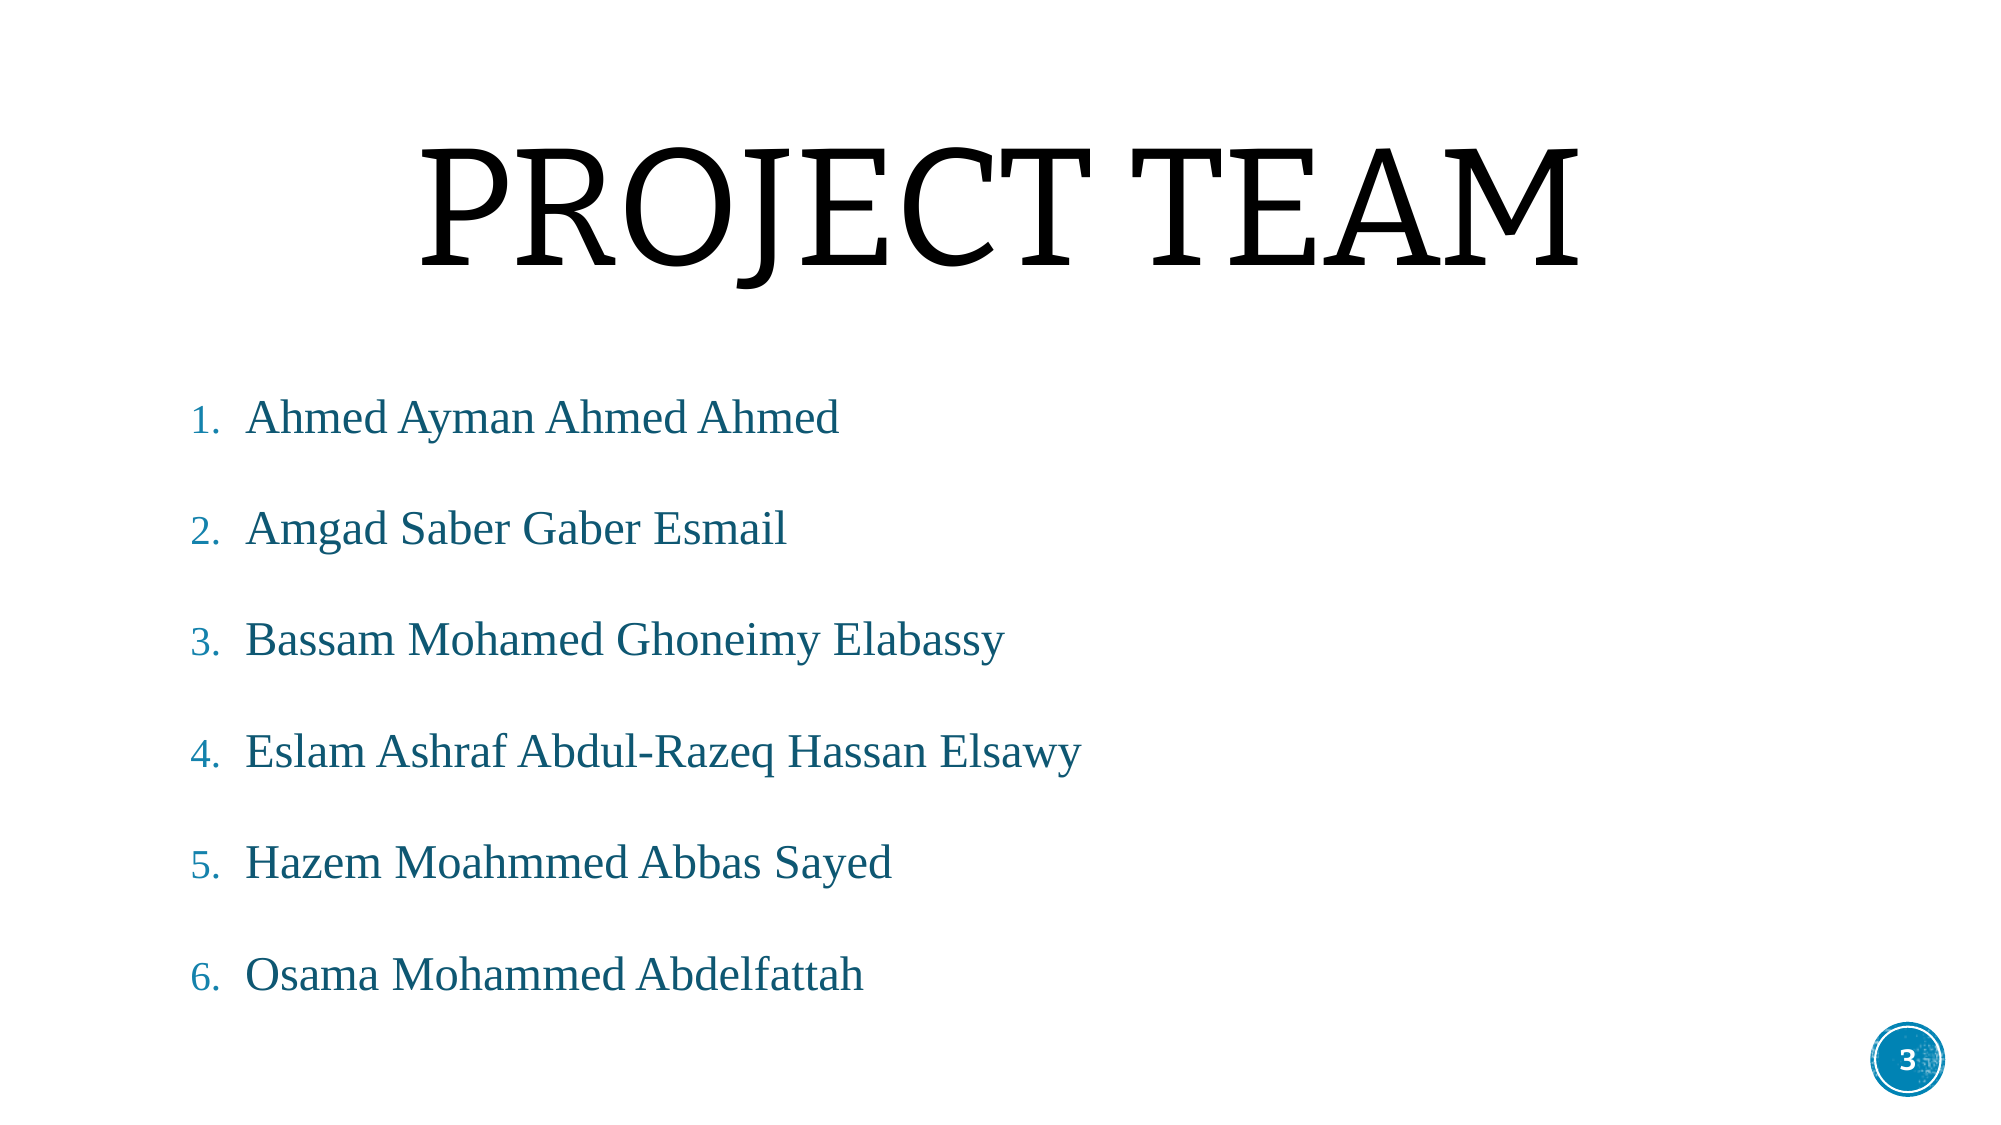

# Project team
Ahmed Ayman Ahmed Ahmed
Amgad Saber Gaber Esmail
Bassam Mohamed Ghoneimy Elabassy
Eslam Ashraf Abdul-Razeq Hassan Elsawy
Hazem Moahmmed Abbas Sayed
Osama Mohammed Abdelfattah
3